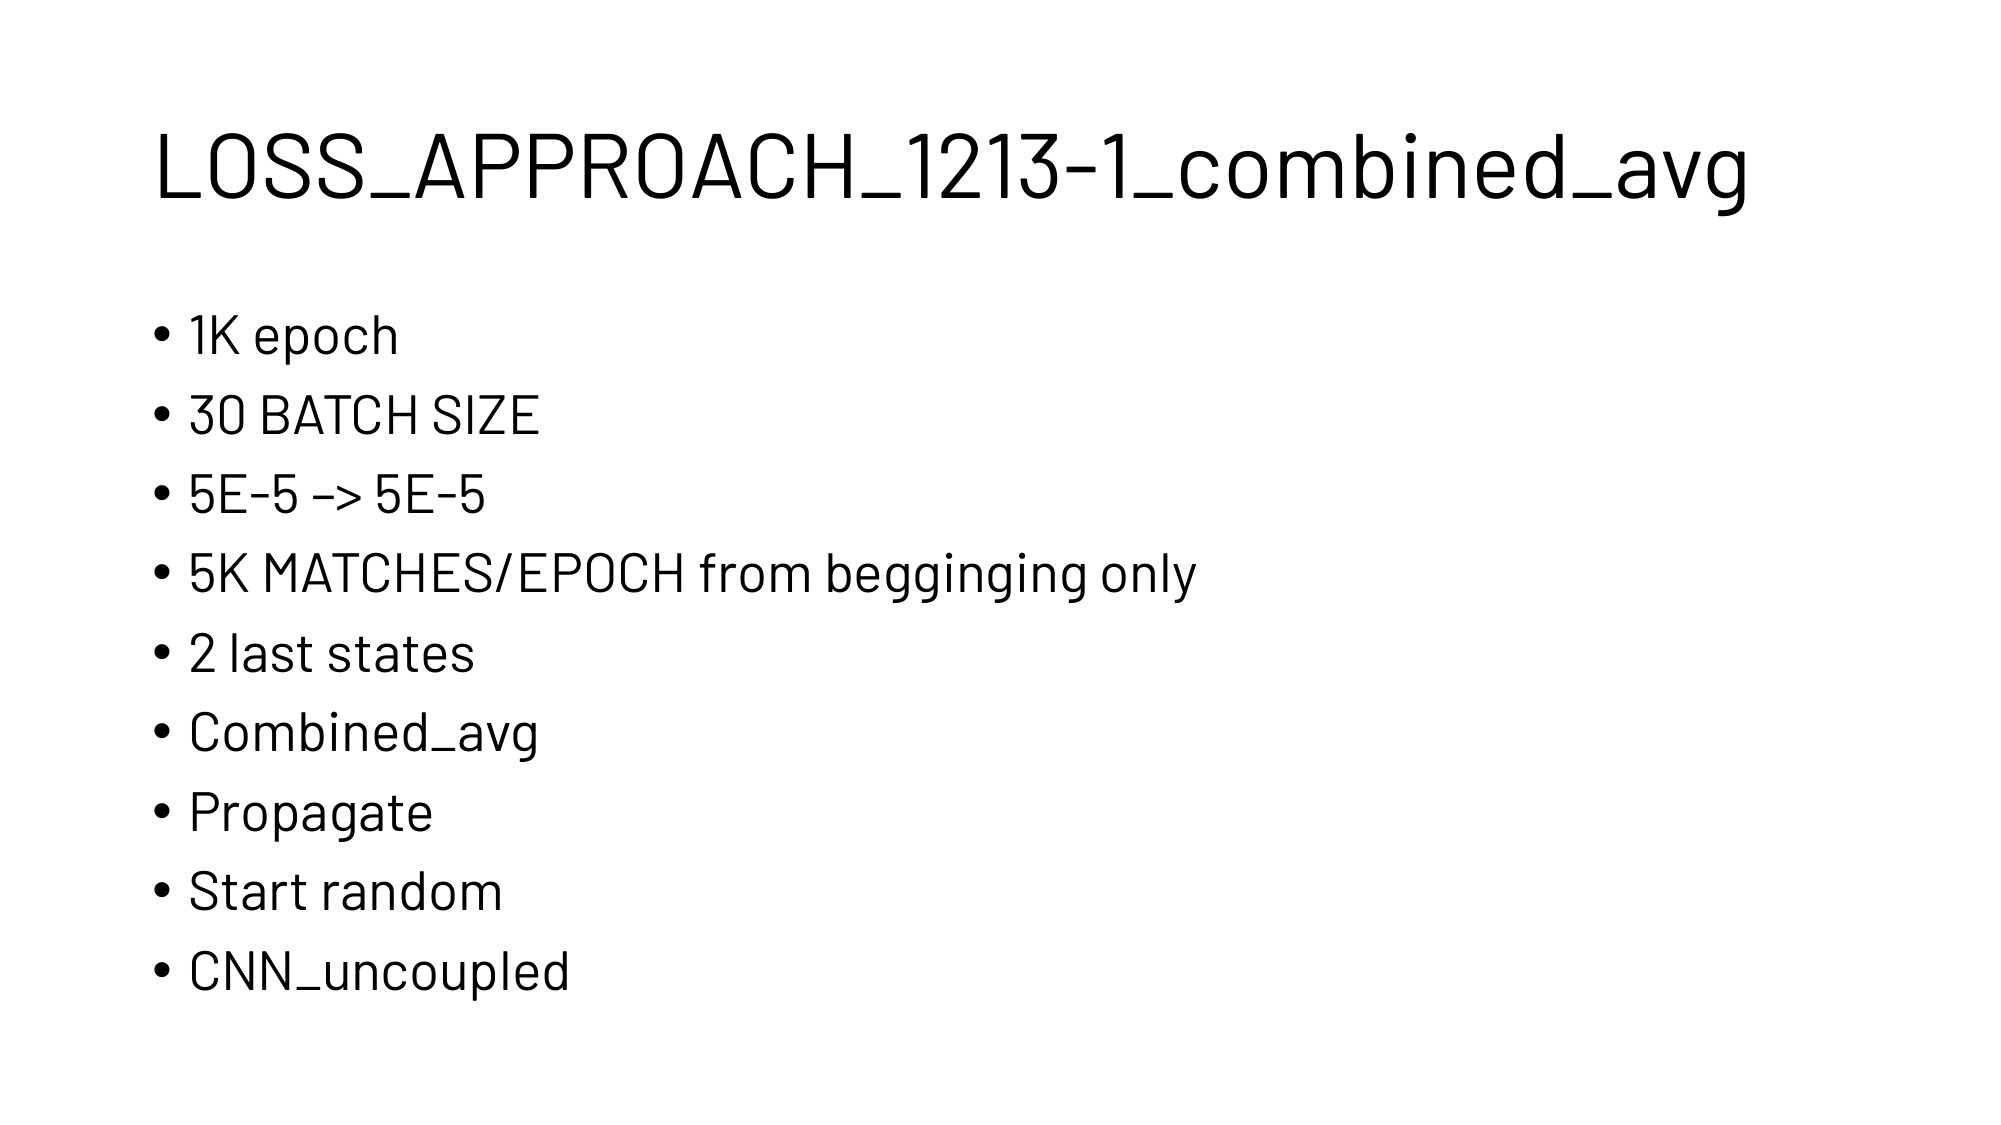

# LOSS_APPROACH_1213-1_combined_avg
1K epoch
30 BATCH SIZE
5E-5 –> 5E-5
5K MATCHES/EPOCH from begginging only
2 last states
Combined_avg
Propagate
Start random
CNN_uncoupled